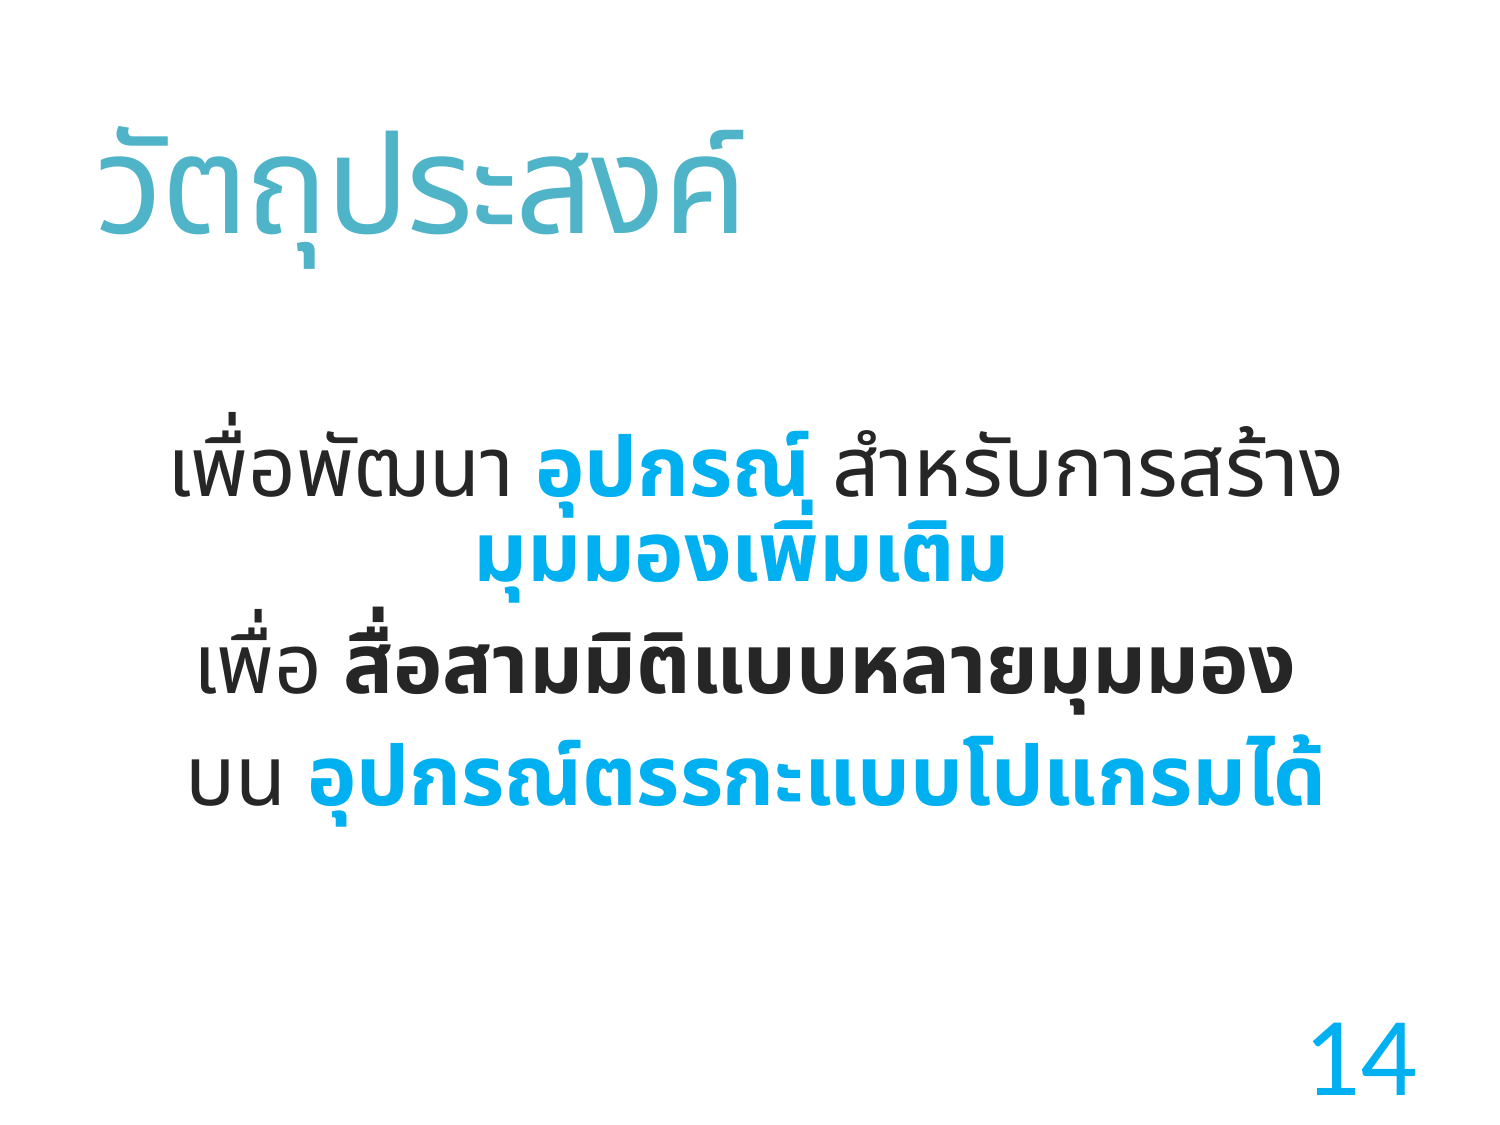

# วัตถุประสงค์
เพื่อพัฒนา อุปกรณ์ สำหรับการสร้าง มุมมองเพิ่มเติม
เพื่อ สื่อสามมิติแบบหลายมุมมอง
บน อุปกรณ์ตรรกะแบบโปแกรมได้
14